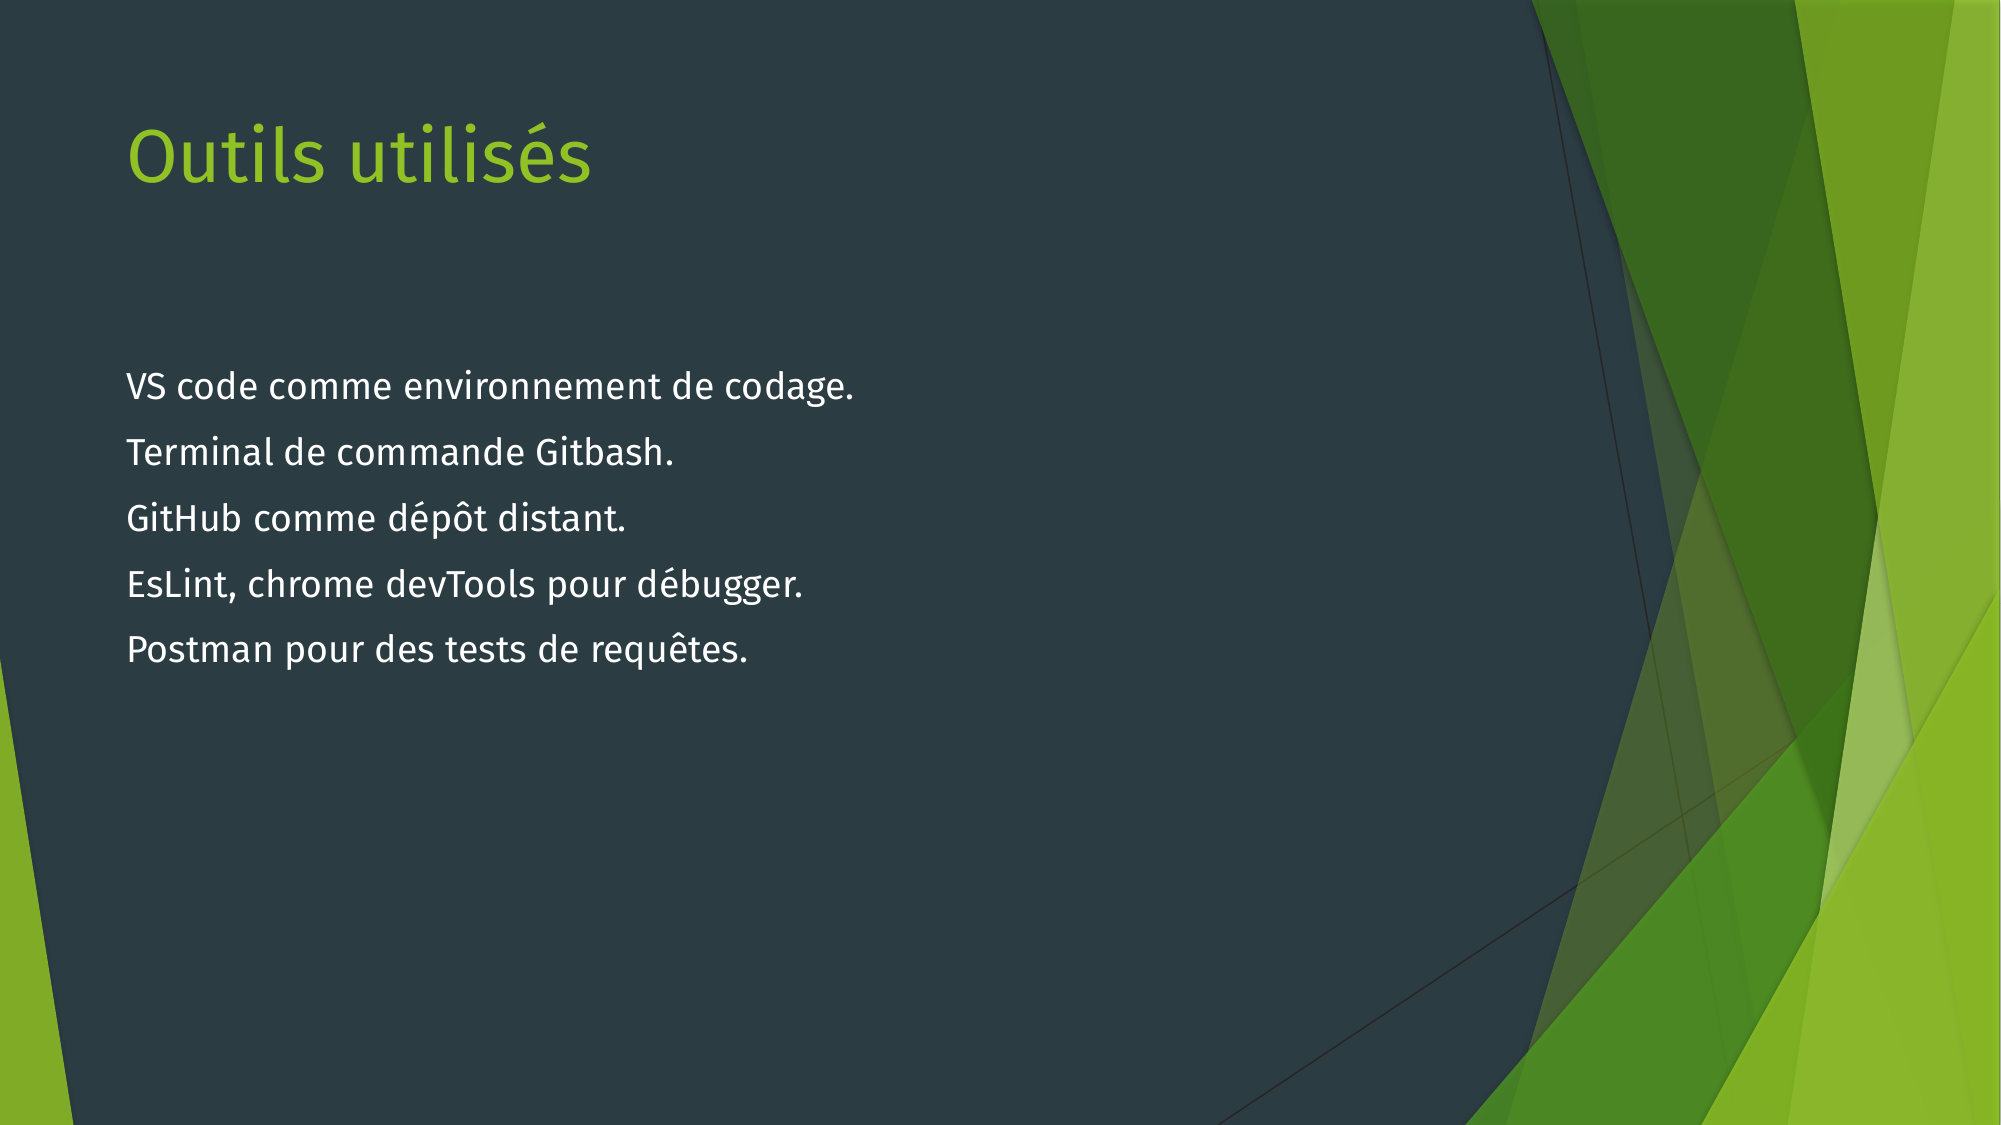

# Outils utilisés
VS code comme environnement de codage.
Terminal de commande Gitbash.
GitHub comme dépôt distant.
EsLint, chrome devTools pour débugger.
Postman pour des tests de requêtes.